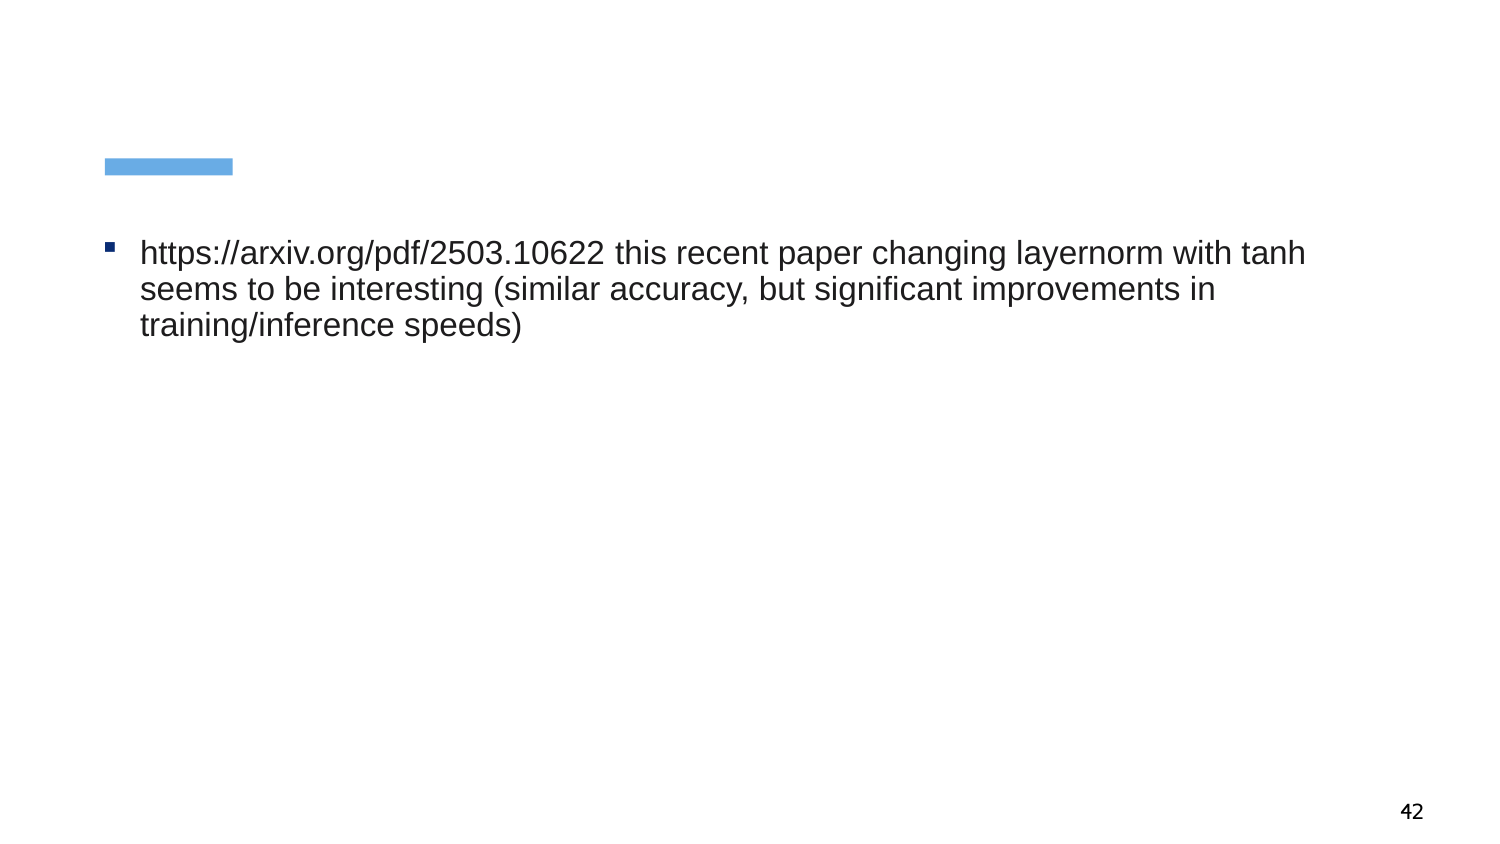

#
https://arxiv.org/pdf/2503.10622 this recent paper changing layernorm with tanh seems to be interesting (similar accuracy, but significant improvements in training/inference speeds)